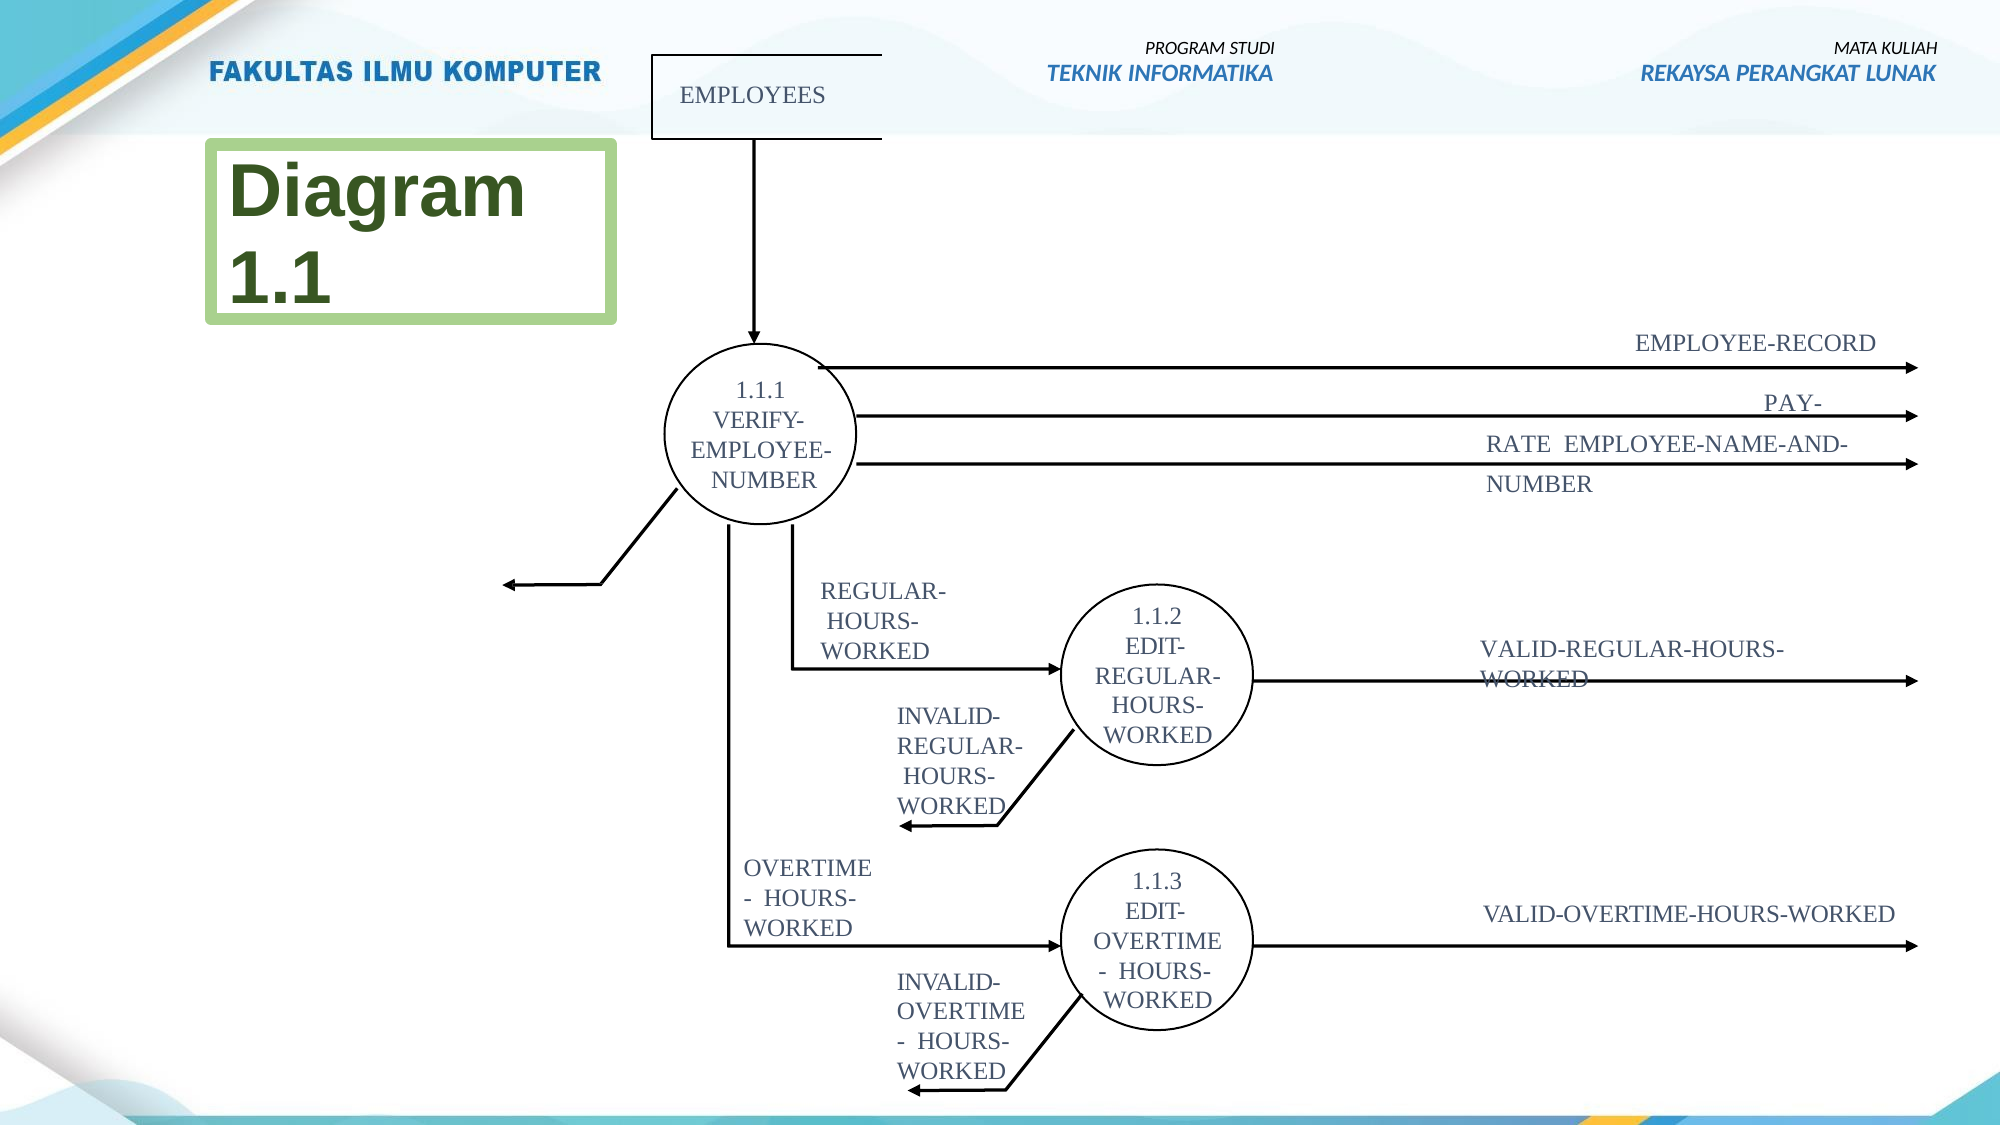

PROGRAM STUDI
TEKNIK INFORMATIKA
MATA KULIAH
REKAYSA PERANGKAT LUNAK

EMPLOYEES

Diagram 1.1
EMPLOYEE-RECORD

1.1.1
VERIFY-  EMPLOYEE-  NUMBER
PAY-RATE  EMPLOYEE-NAME-AND-NUMBER

REGULAR-  HOURS-  WORKED

1.1.2
EDIT-  REGULAR-  HOURS-  WORKED
VALID-REGULAR-HOURS-WORKED
INVALID-  REGULAR-  HOURS-  WORKED

OVERTIME-  HOURS-  WORKED
1.1.3
EDIT-  OVERTIME-  HOURS-  WORKED
VALID-OVERTIME-HOURS-WORKED
INVALID-  OVERTIME-  HOURS-  WORKED